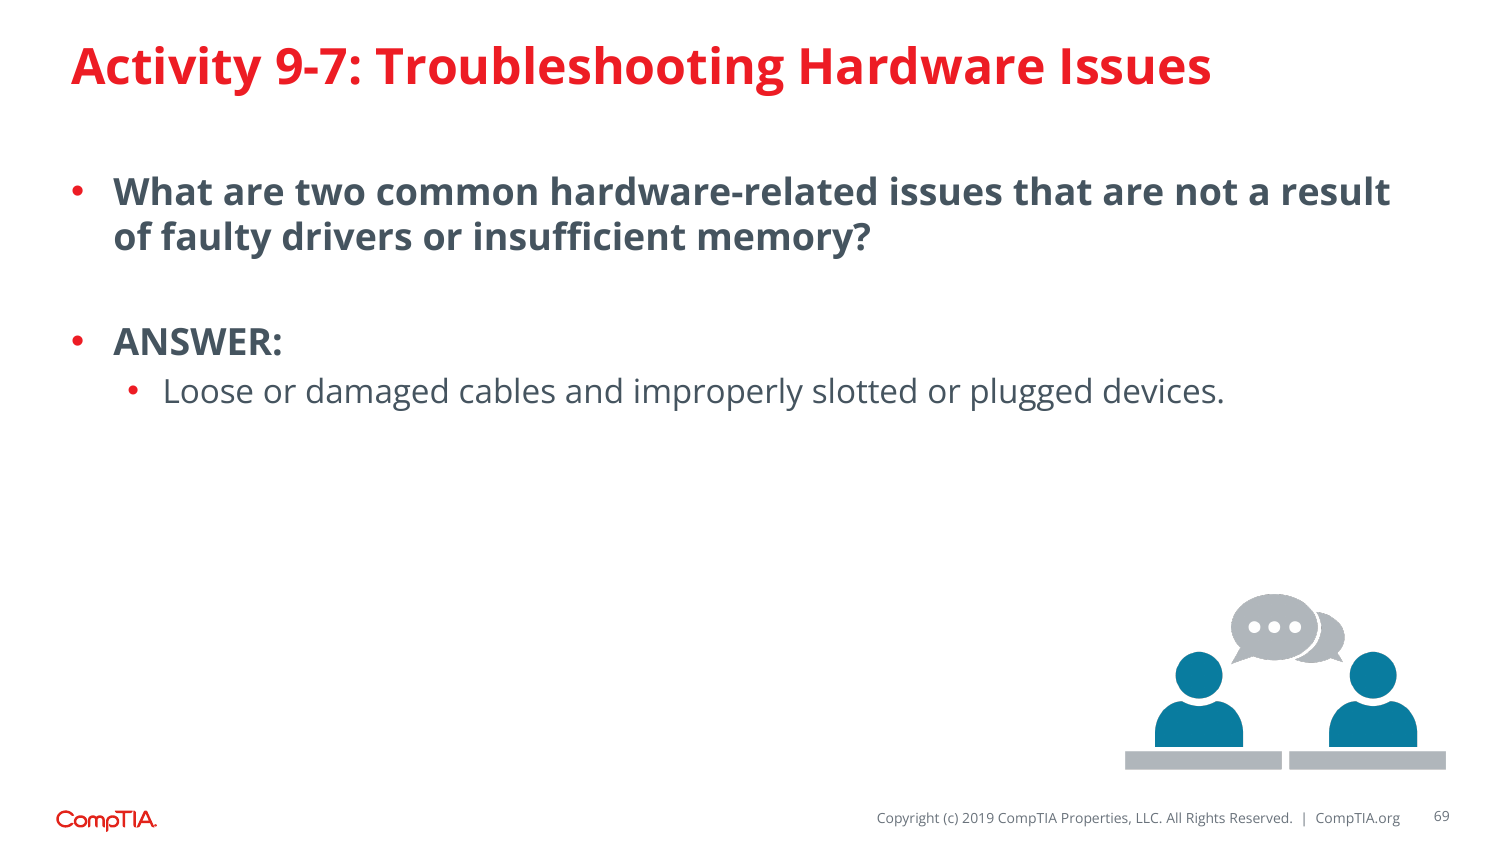

# Activity 9-7: Troubleshooting Hardware Issues
What are two common hardware-related issues that are not a result of faulty drivers or insufficient memory?

ANSWER:
Loose or damaged cables and improperly slotted or plugged devices.

69